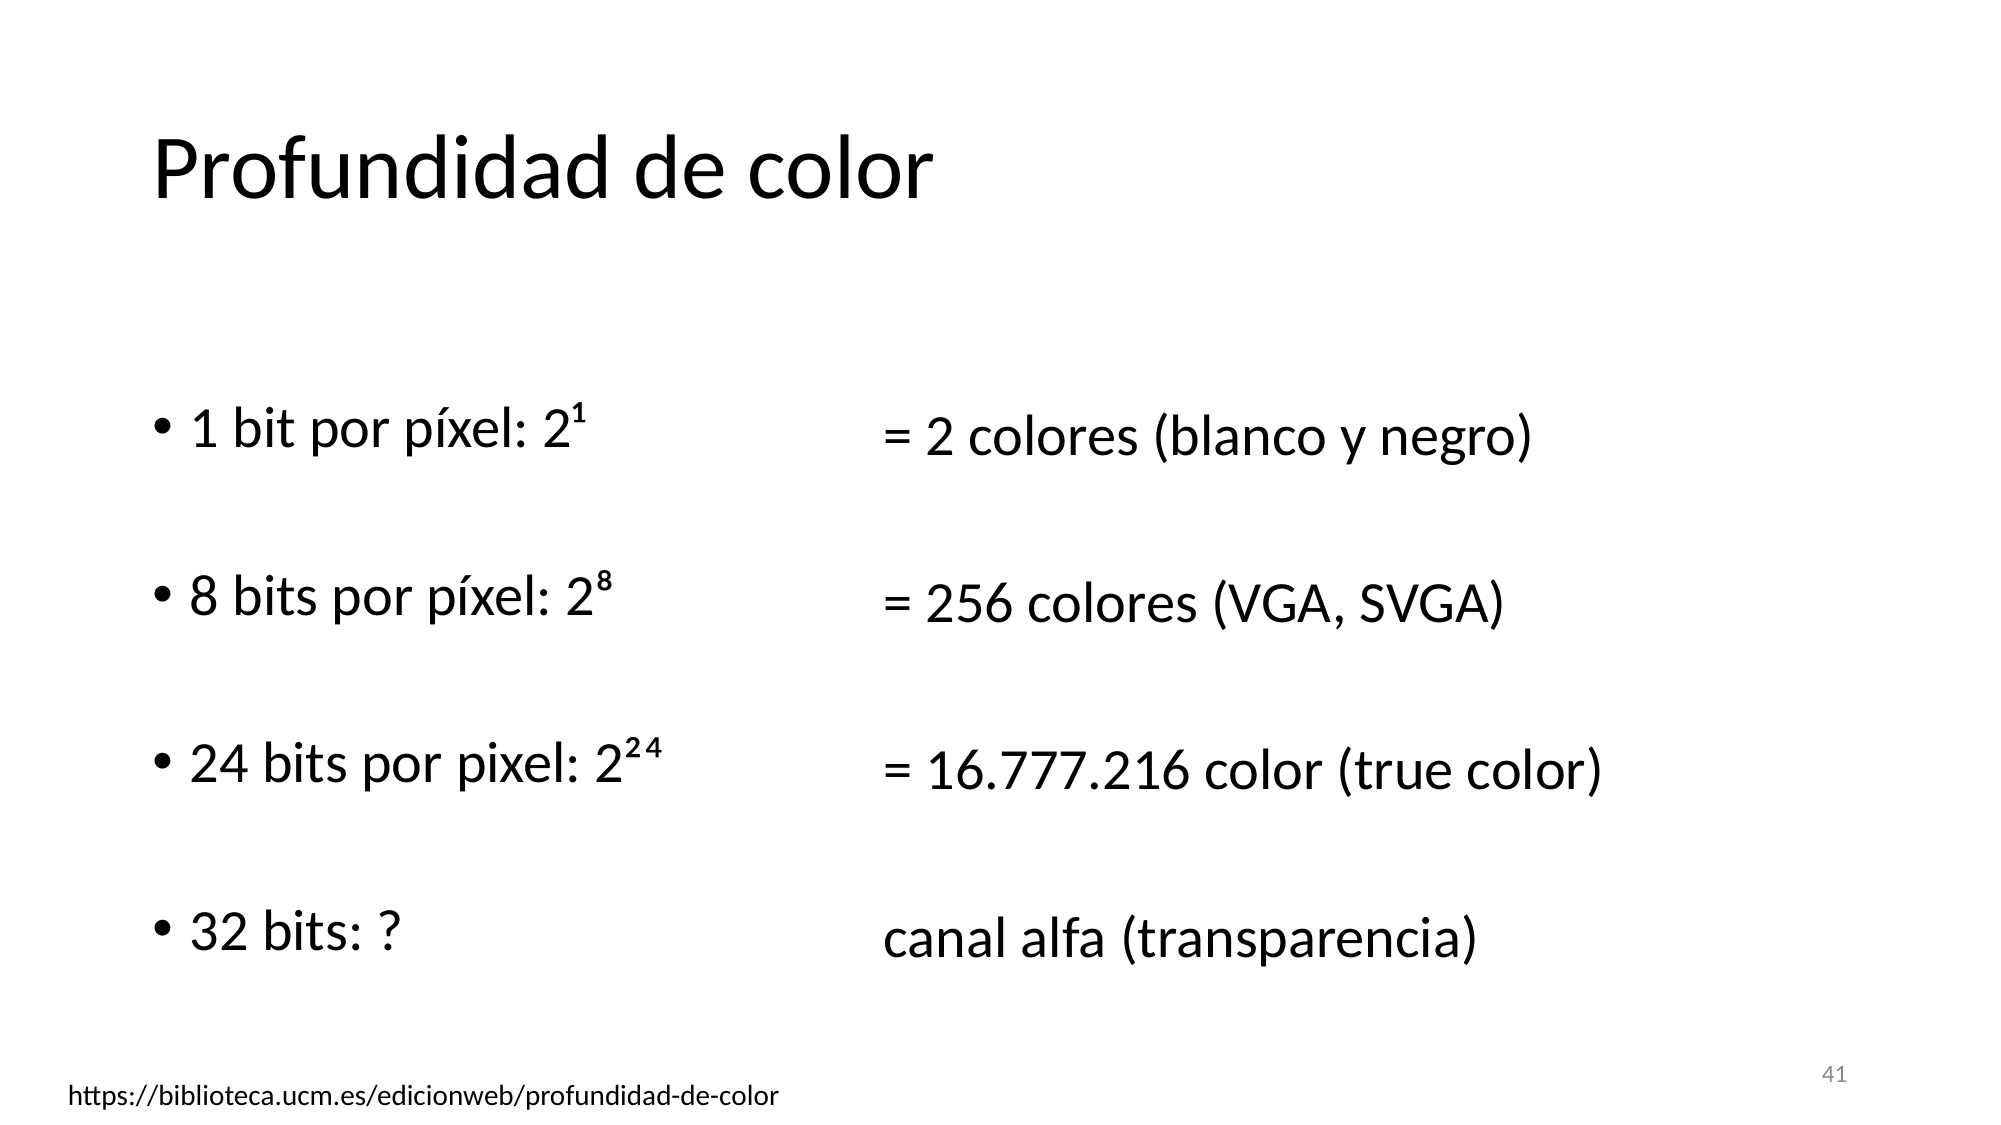

# Profundidad de color

1 bit por píxel: 2¹

8 bits por píxel: 2⁸

24 bits por pixel: 2²⁴

32 bits: ?

= 2 colores (blanco y negro)

= 256 colores (VGA, SVGA)

= 16.777.216 color (true color)

canal alfa (transparencia)

41
https://biblioteca.ucm.es/edicionweb/profundidad-de-color